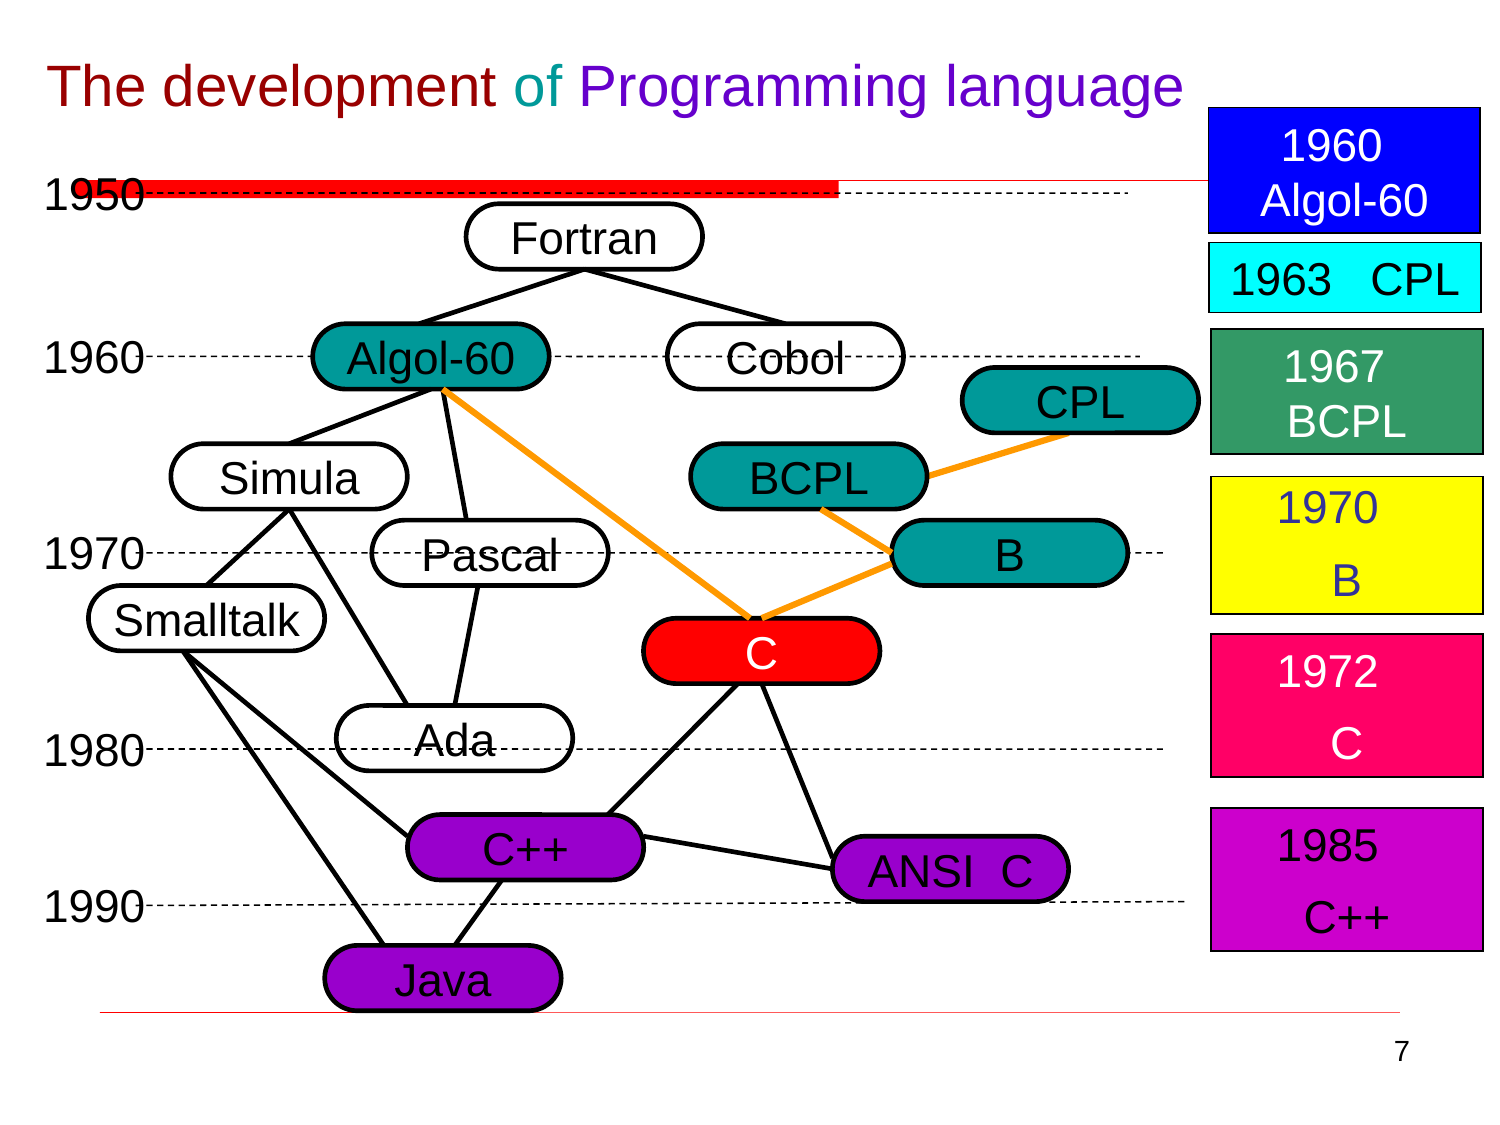

The development of Programming language
1960   Algol-60
1950

Fortran
1963   CPL

1960
Algol-60
Cobol
1967   BCPL

CPL

Simula
BCPL
1970
B

1970
Pascal
B

Smalltalk

C
1972
C

Ada
1980

1985
C++
C++

ANSI  C
1990

Java
7